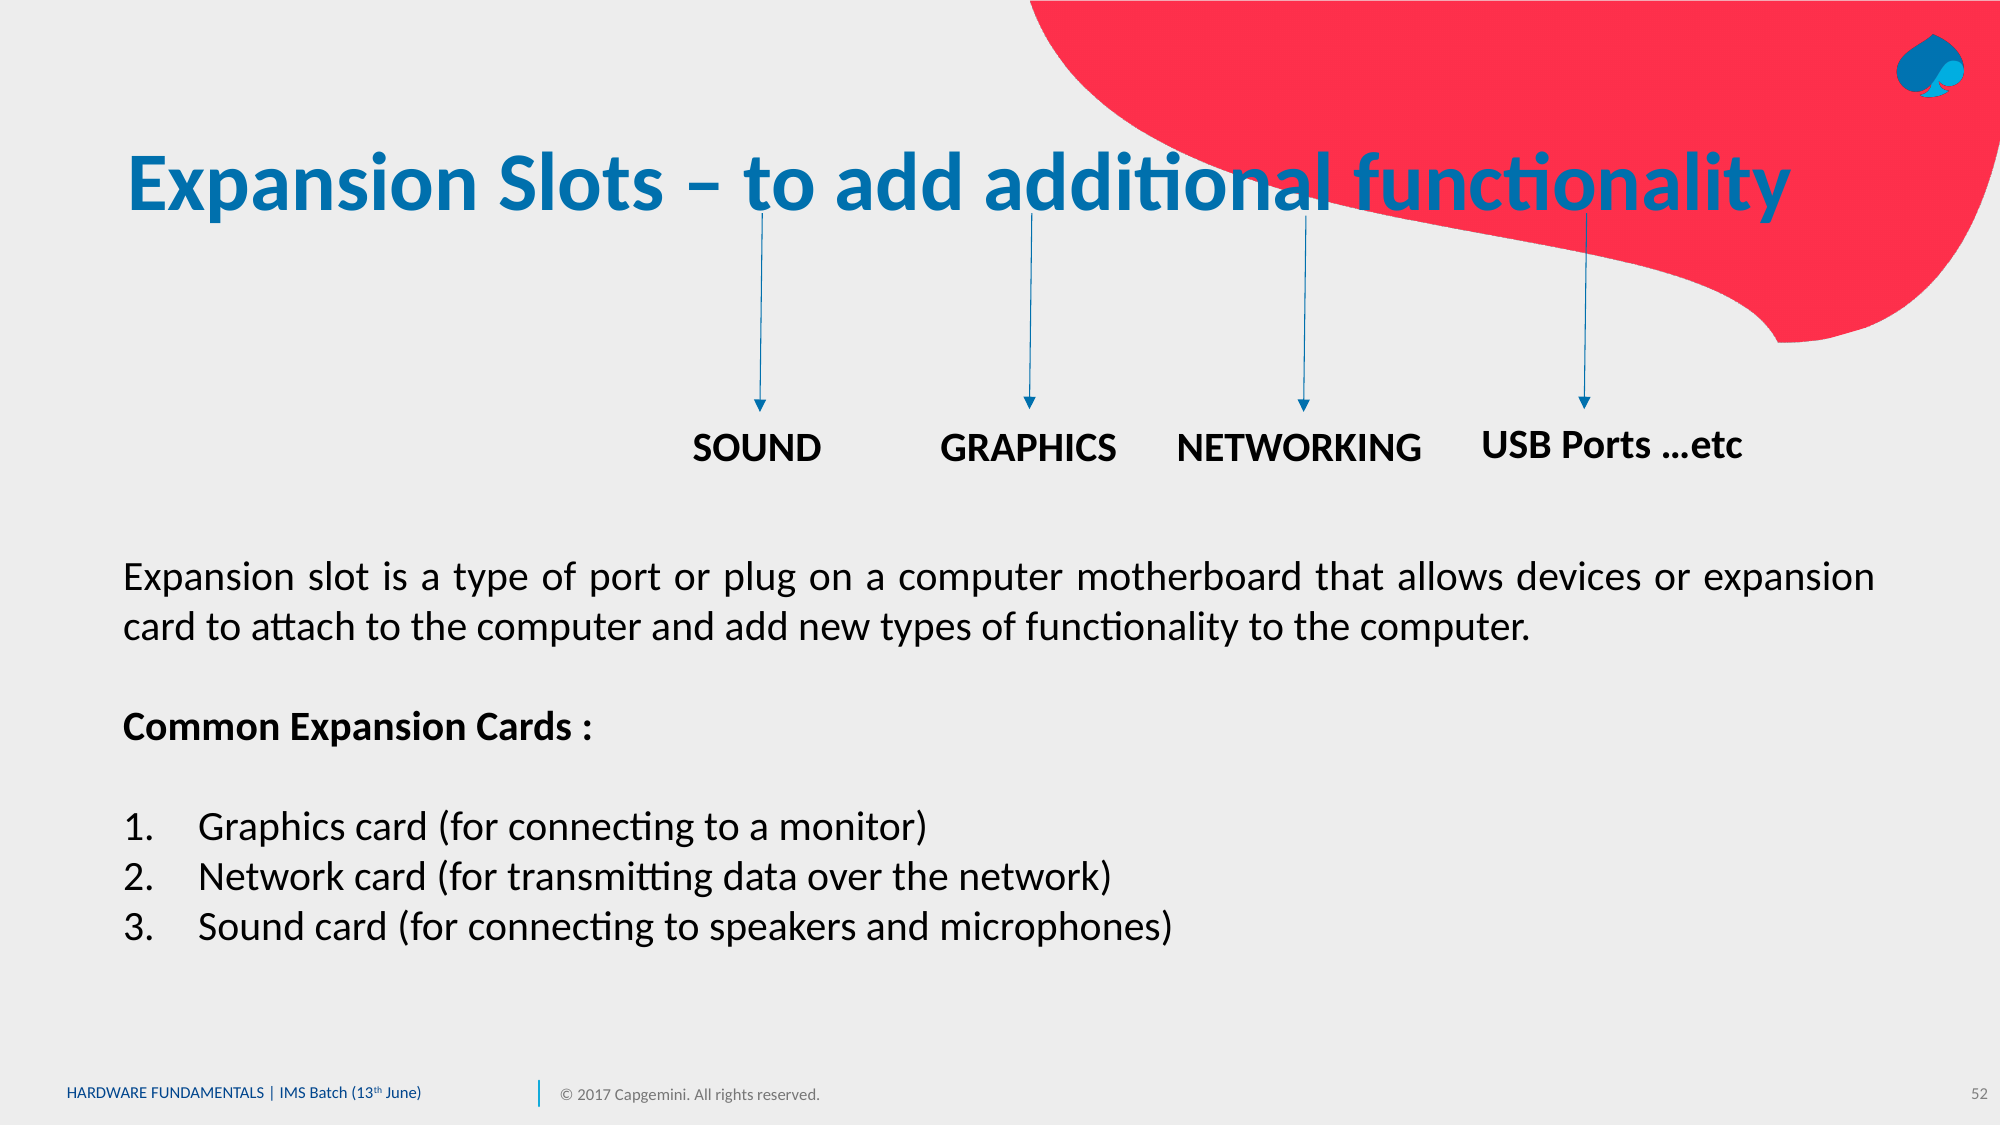

# Expansion Slots – to add additional functionality
USB Ports …etc
SOUND
GRAPHICS
NETWORKING
Expansion slot is a type of port or plug on a computer motherboard that allows devices or expansion card to attach to the computer and add new types of functionality to the computer.

Common Expansion Cards :

Graphics card (for connecting to a monitor)
Network card (for transmitting data over the network)
Sound card (for connecting to speakers and microphones)